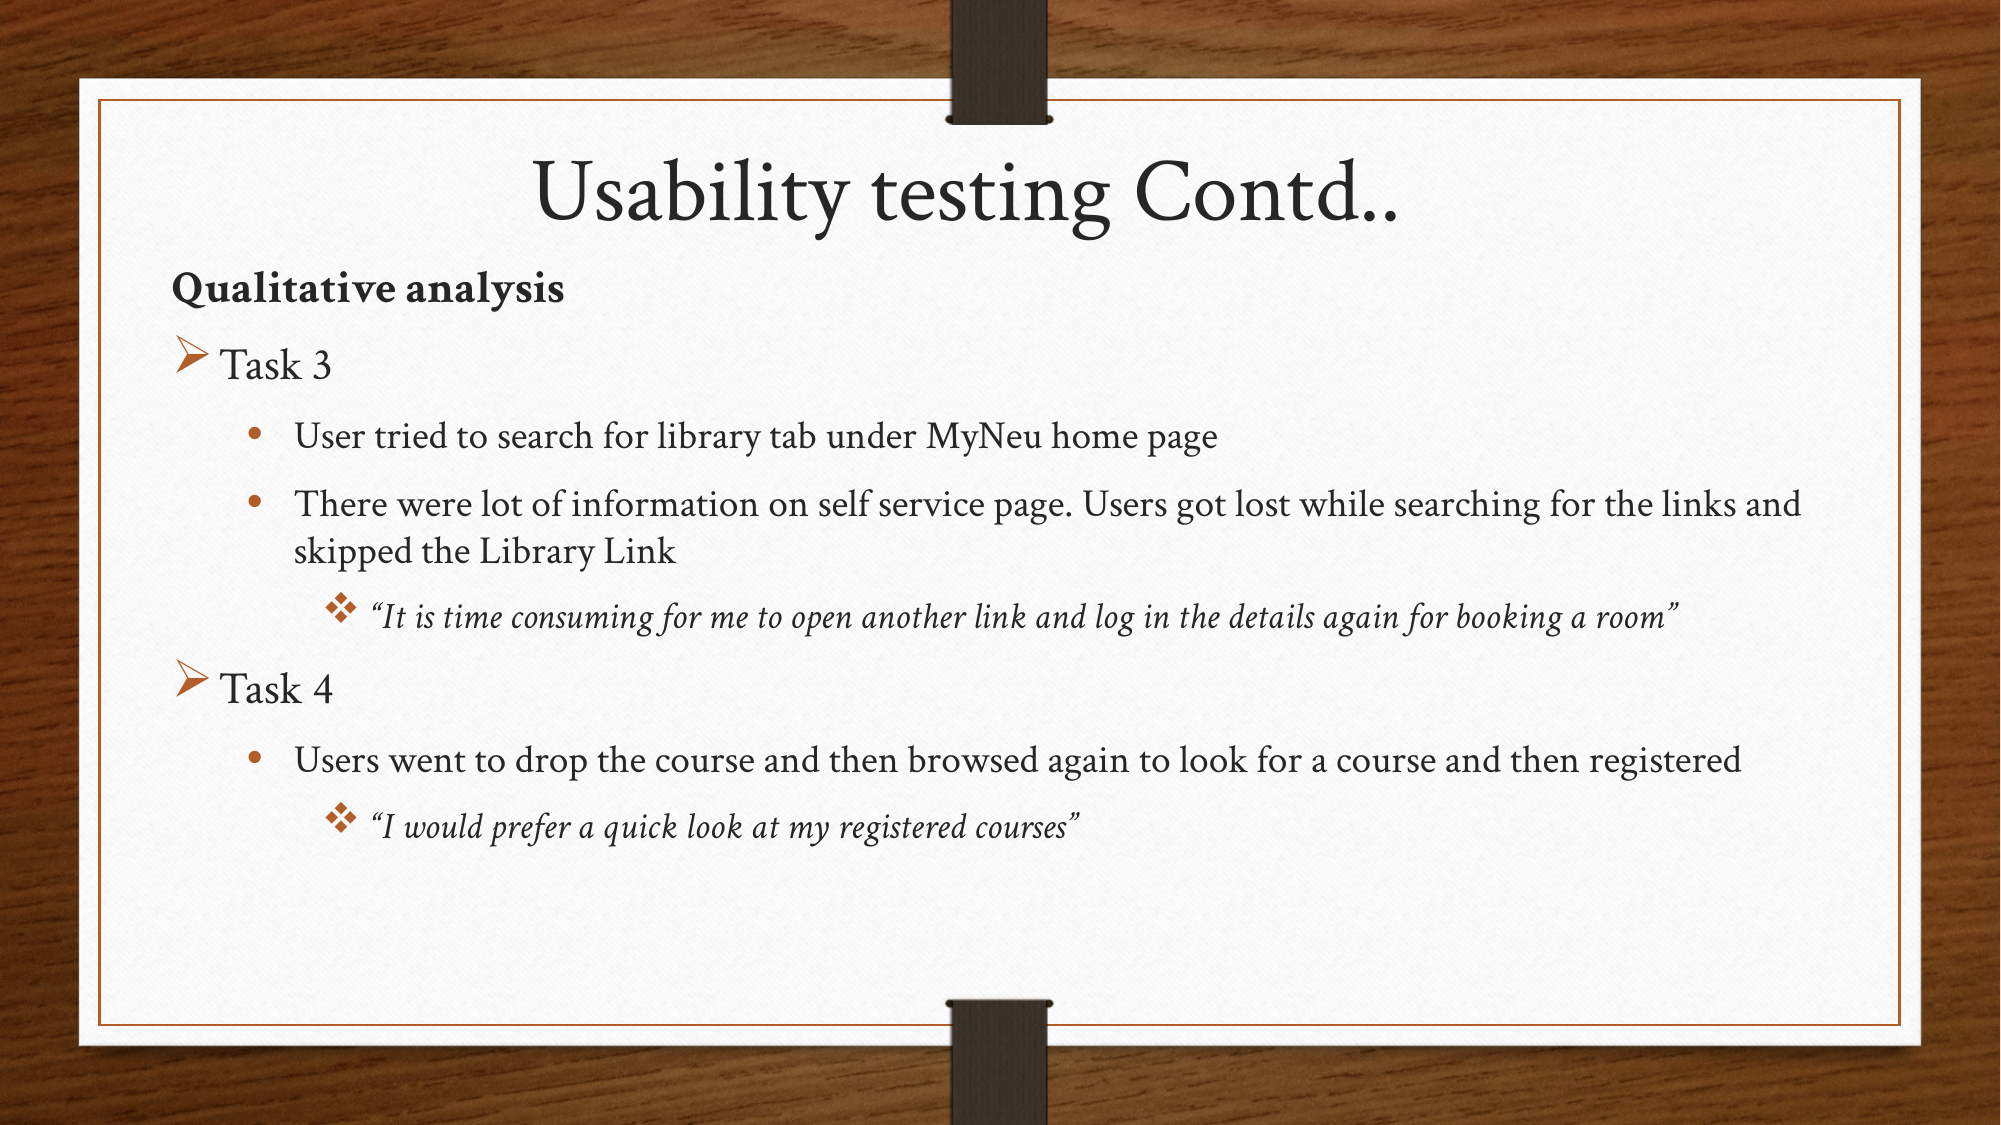

Usability testing Contd..
Qualitative analysis
Task 3
User tried to search for library tab under MyNeu home page
There were lot of information on self service page. Users got lost while searching for the links and skipped the Library Link
“It is time consuming for me to open another link and log in the details again for booking a room”
Task 4
Users went to drop the course and then browsed again to look for a course and then registered
“I would prefer a quick look at my registered courses”